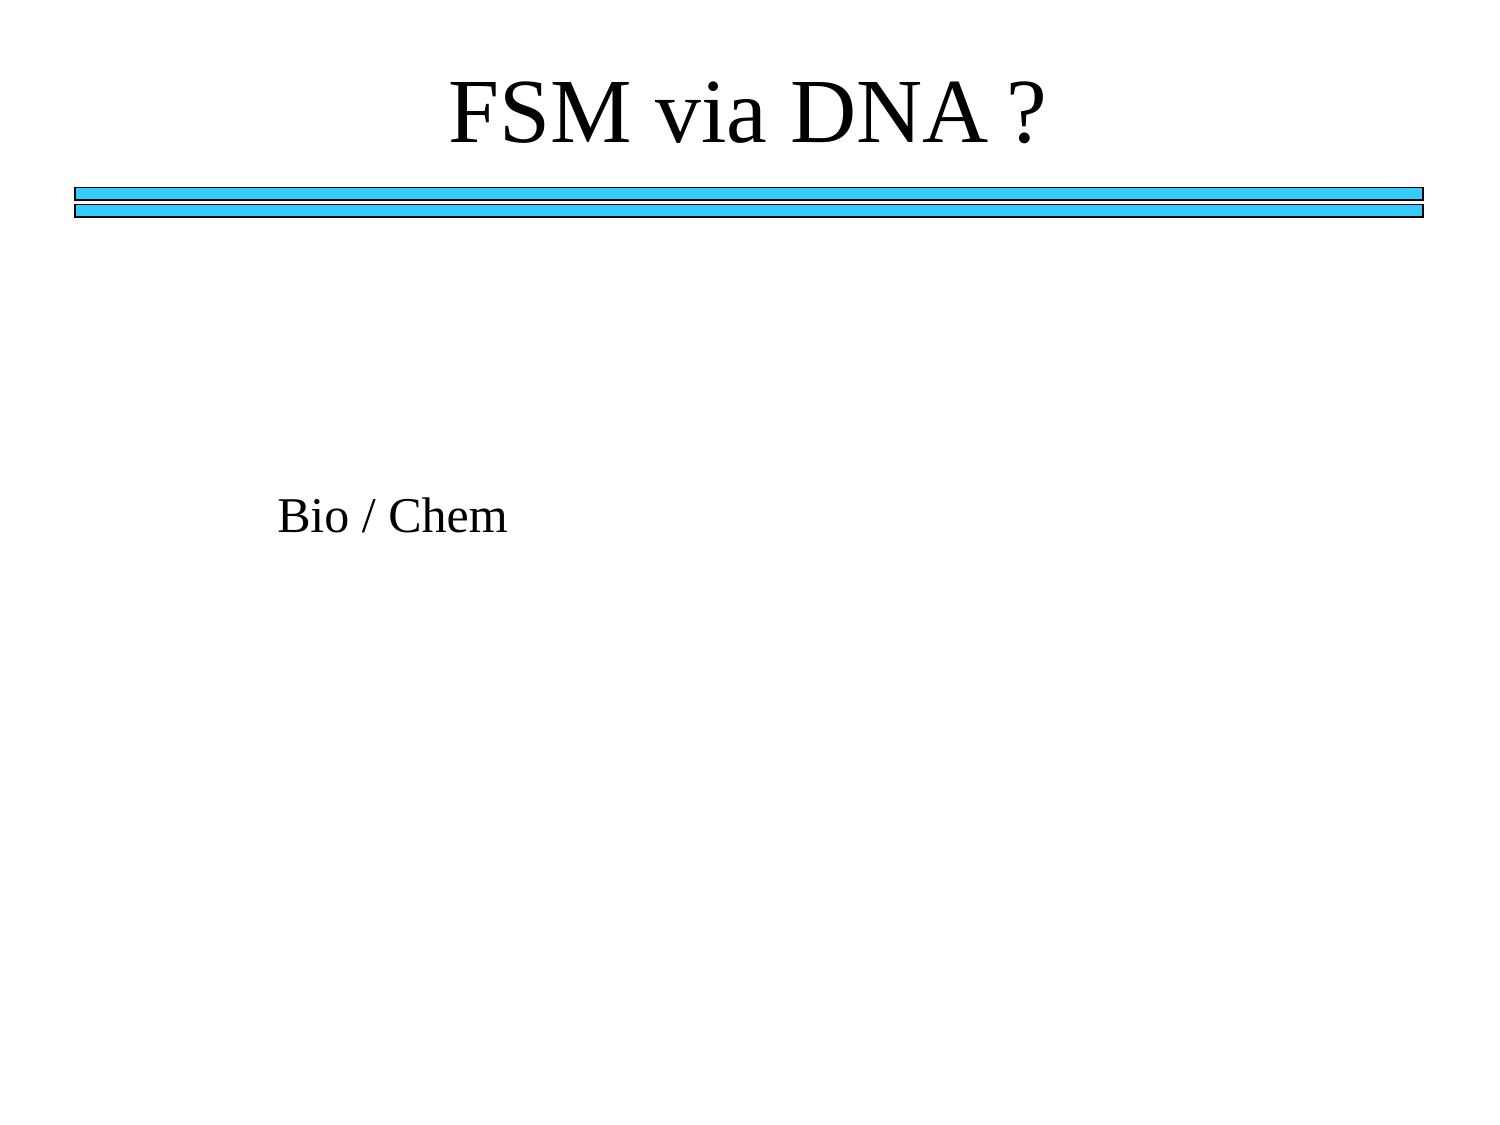

FSM via DNA ?

Bio / Chem